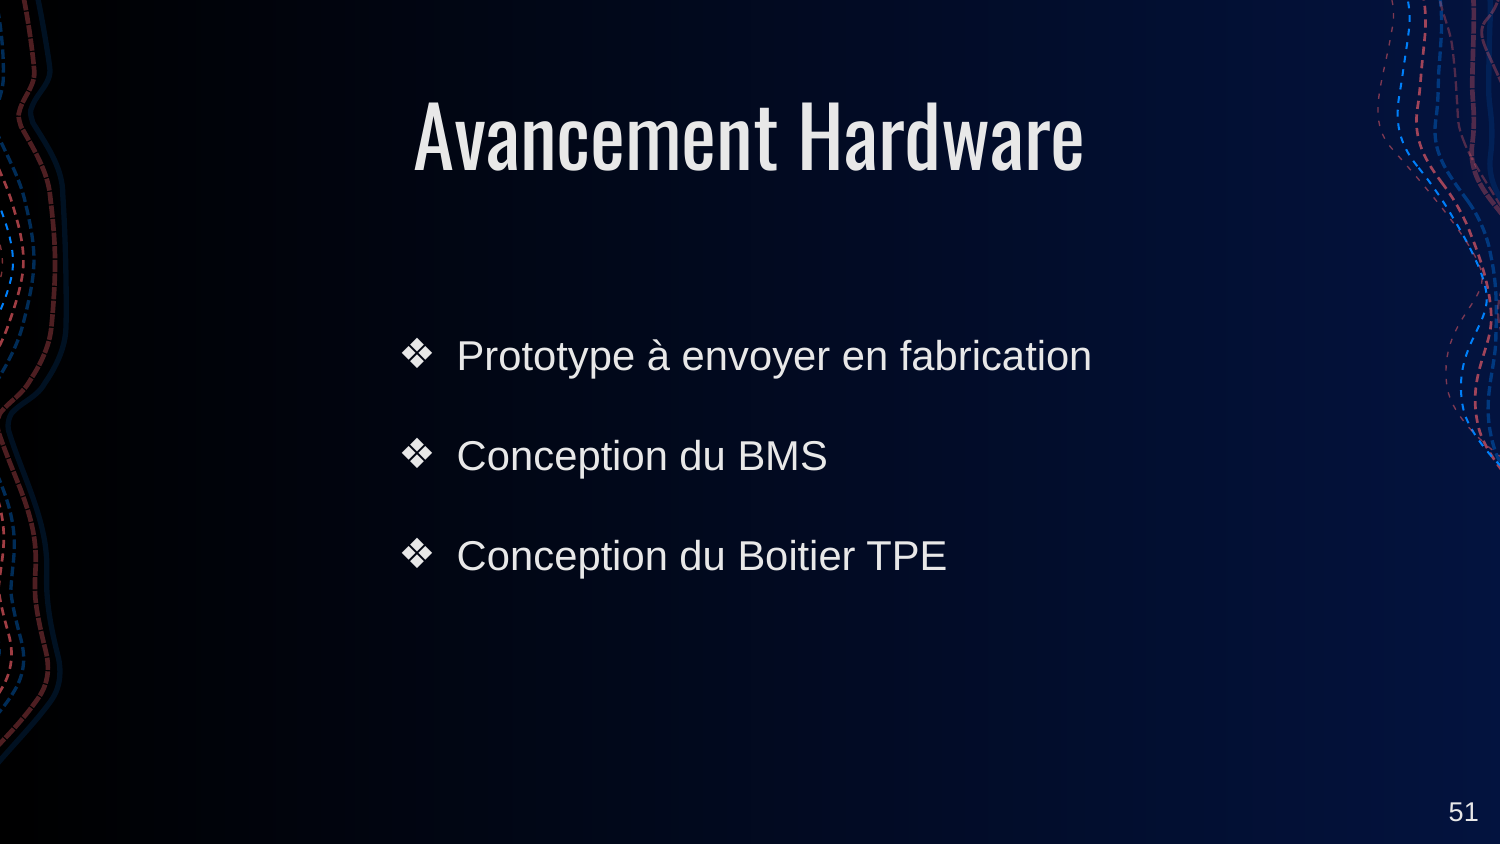

# Avancement Hardware
Prototype à envoyer en fabrication

Conception du BMS

Conception du Boitier TPE

51